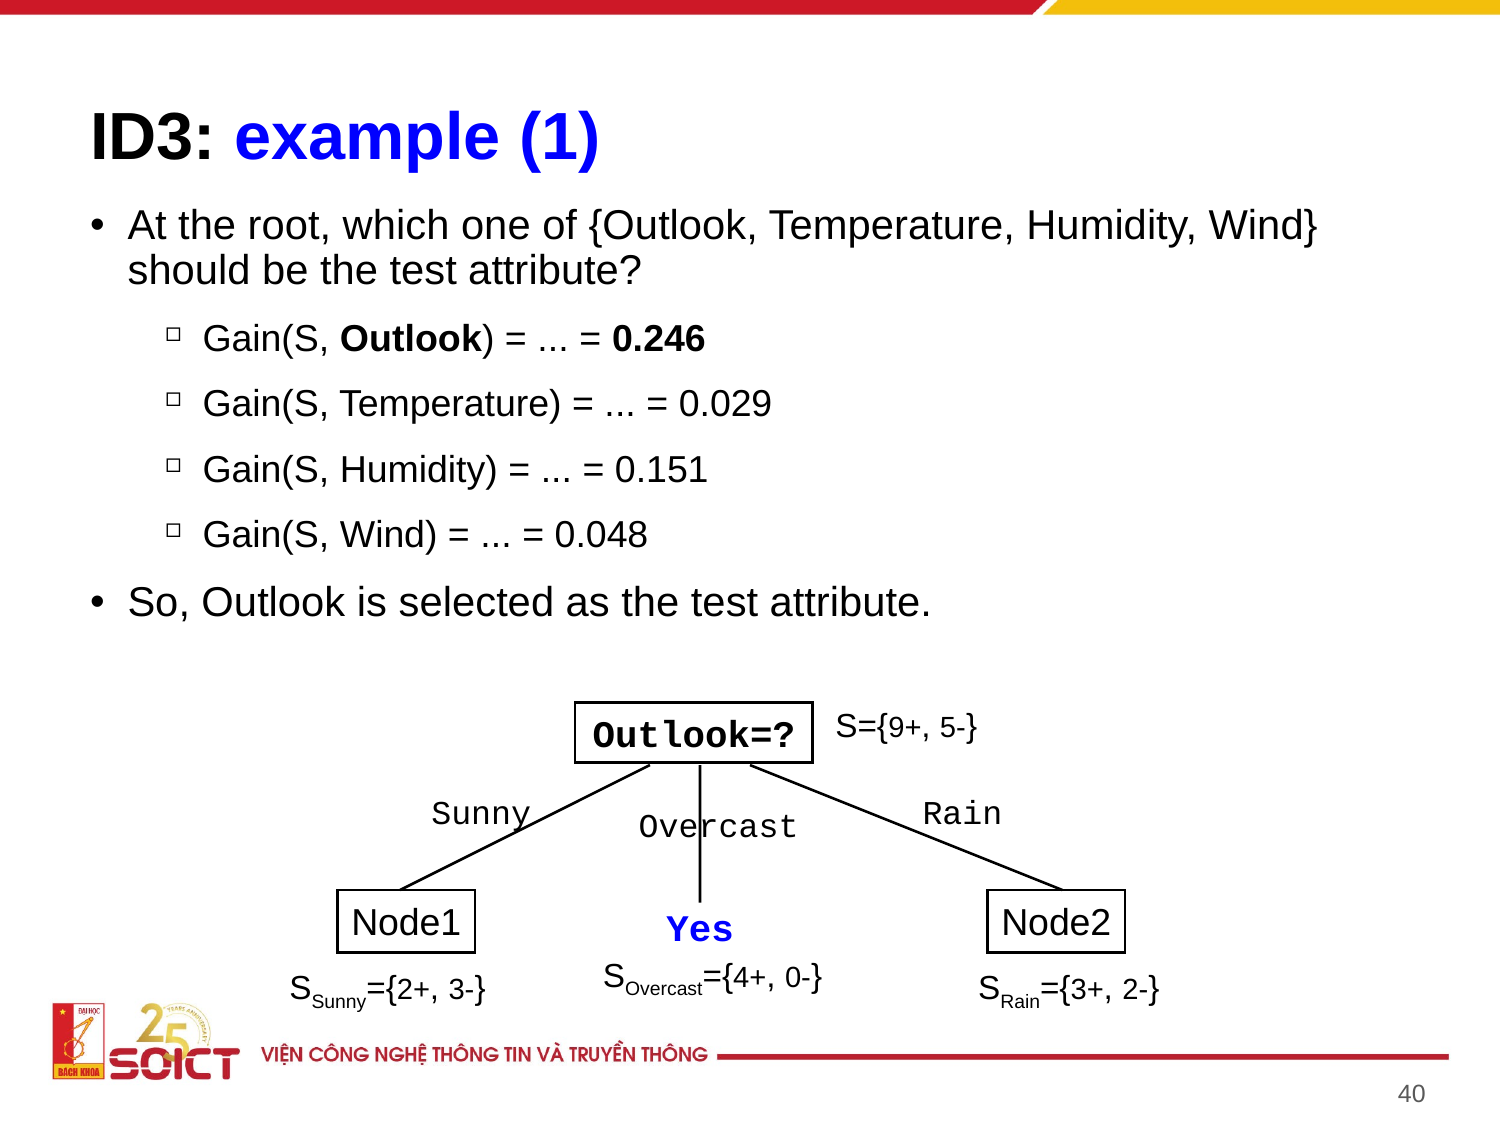

# ID3: example (1)
At the root, which one of {Outlook, Temperature, Humidity, Wind} should be the test attribute?
Gain(S, Outlook) = ... = 0.246
Gain(S, Temperature) = ... = 0.029
Gain(S, Humidity) = ... = 0.151
Gain(S, Wind) = ... = 0.048
So, Outlook is selected as the test attribute.

Outlook=?
S={9+, 5-}

Sunny
Rain
Overcast
Node1
Node2
Yes
SOvercast={4+, 0-}
SSunny={2+, 3-}
SRain={3+, 2-}
40